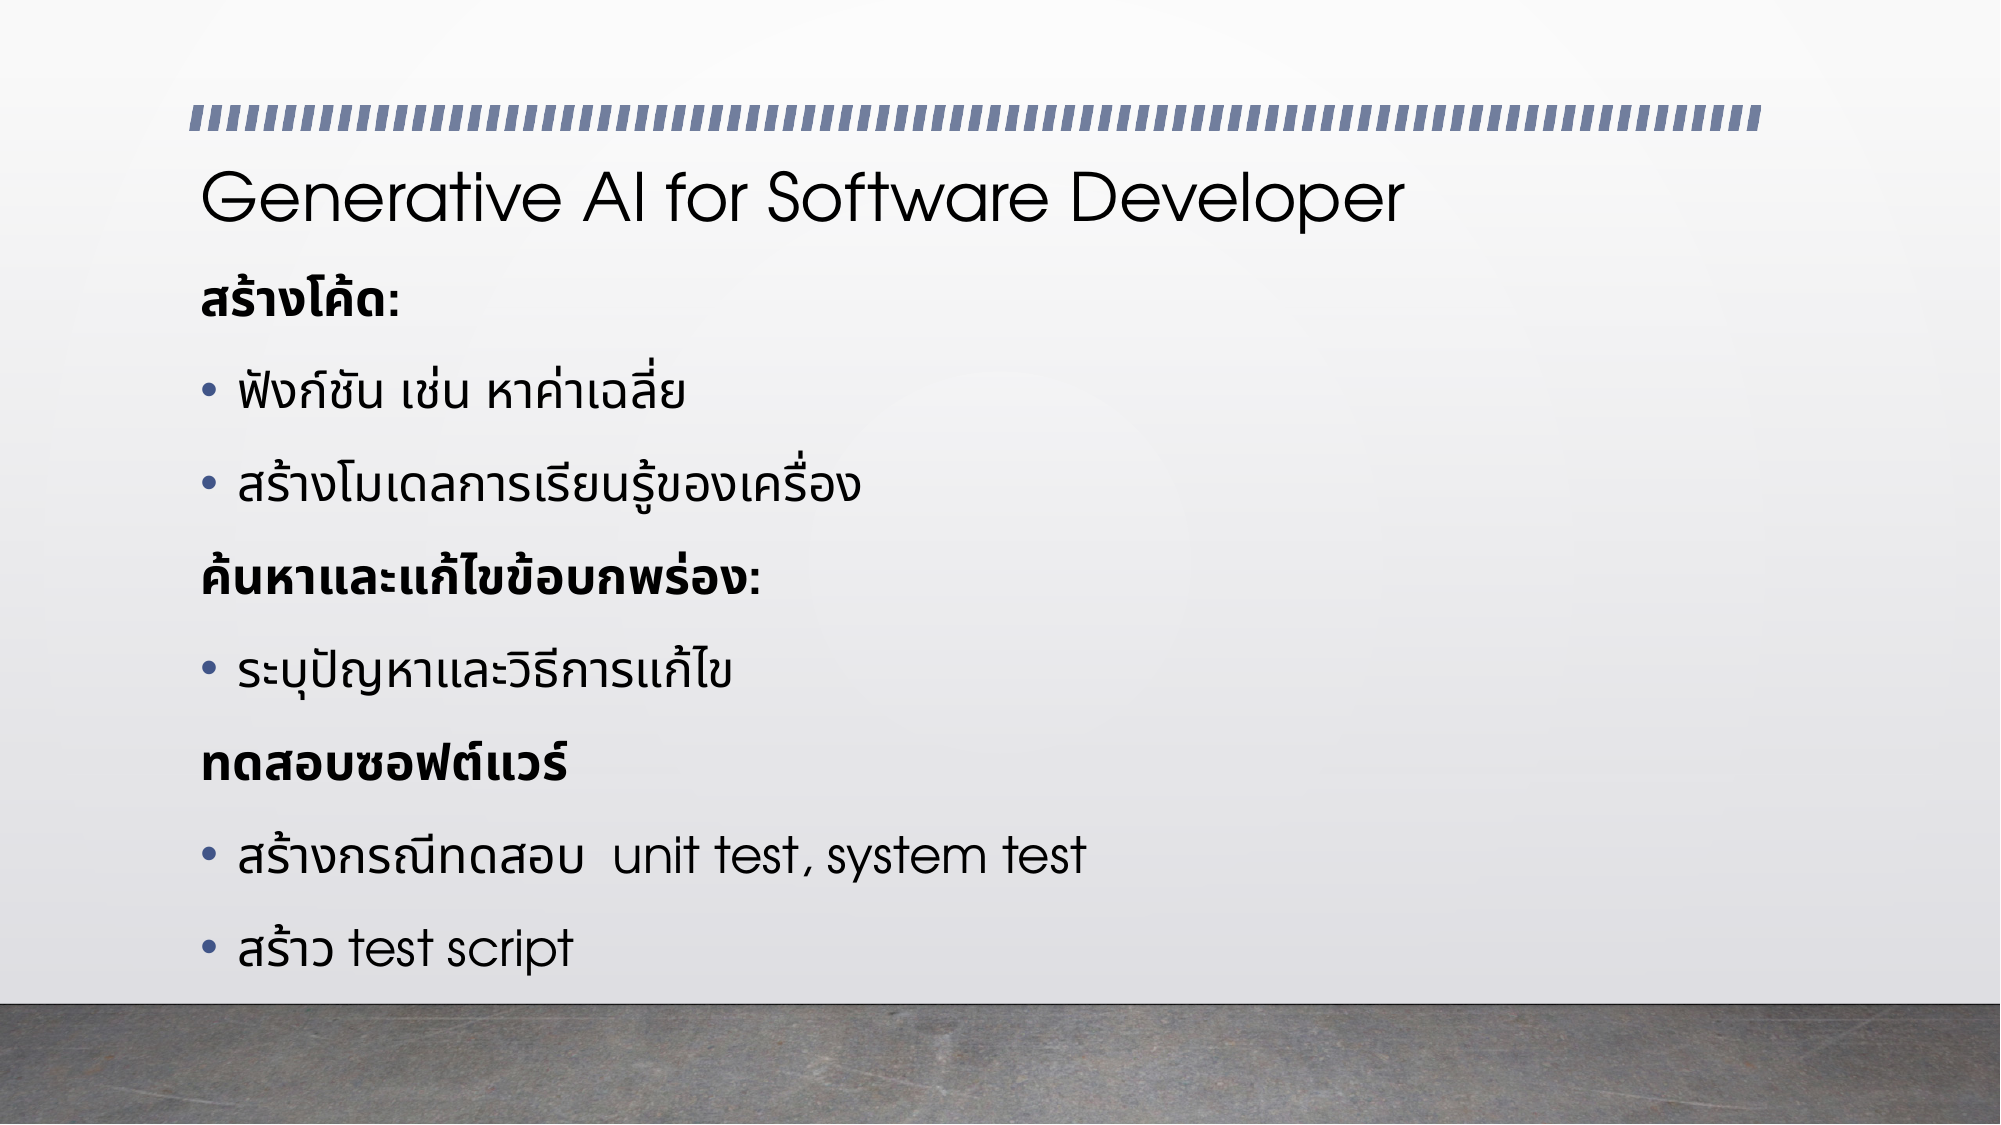

# Generative AI for Software Developer
สร้างโค้ด:
ฟังก์ชัน เช่น หาค่าเฉลี่ย
สร้างโมเดลการเรียนรู้ของเครื่อง
ค้นหาและแก้ไขข้อบกพร่อง:
ระบุปัญหาและวิธีการแก้ไข
ทดสอบซอฟต์แวร์
สร้างกรณีทดสอบ  unit test, system test
สร้าว test script